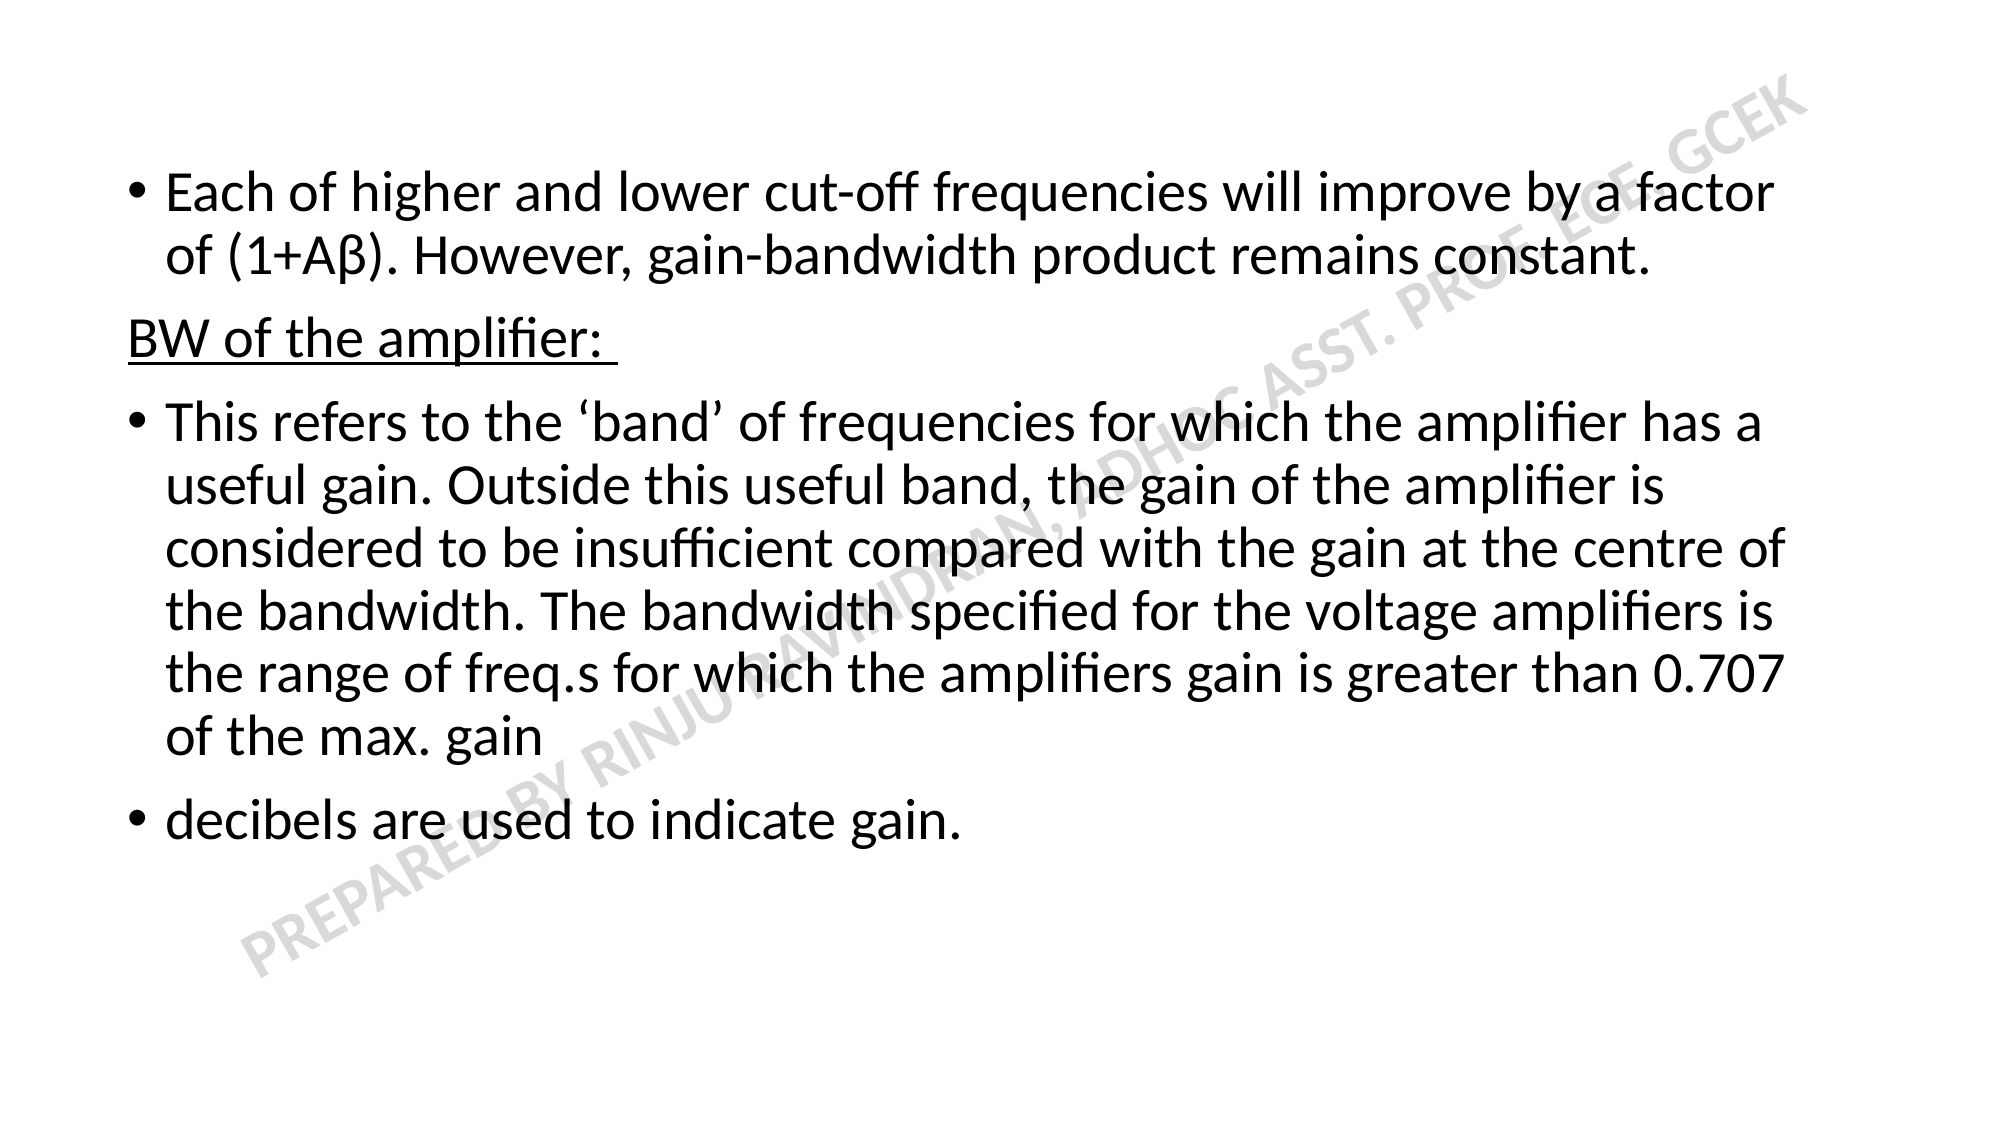

Each of higher and lower cut-off frequencies will improve by a factor of (1+Aβ). However, gain-bandwidth product remains constant.
BW of the amplifier:
This refers to the ‘band’ of frequencies for which the amplifier has a useful gain. Outside this useful band, the gain of the amplifier is considered to be insufficient compared with the gain at the centre of the bandwidth. The bandwidth specified for the voltage amplifiers is the range of freq.s for which the amplifiers gain is greater than 0.707 of the max. gain
decibels are used to indicate gain.